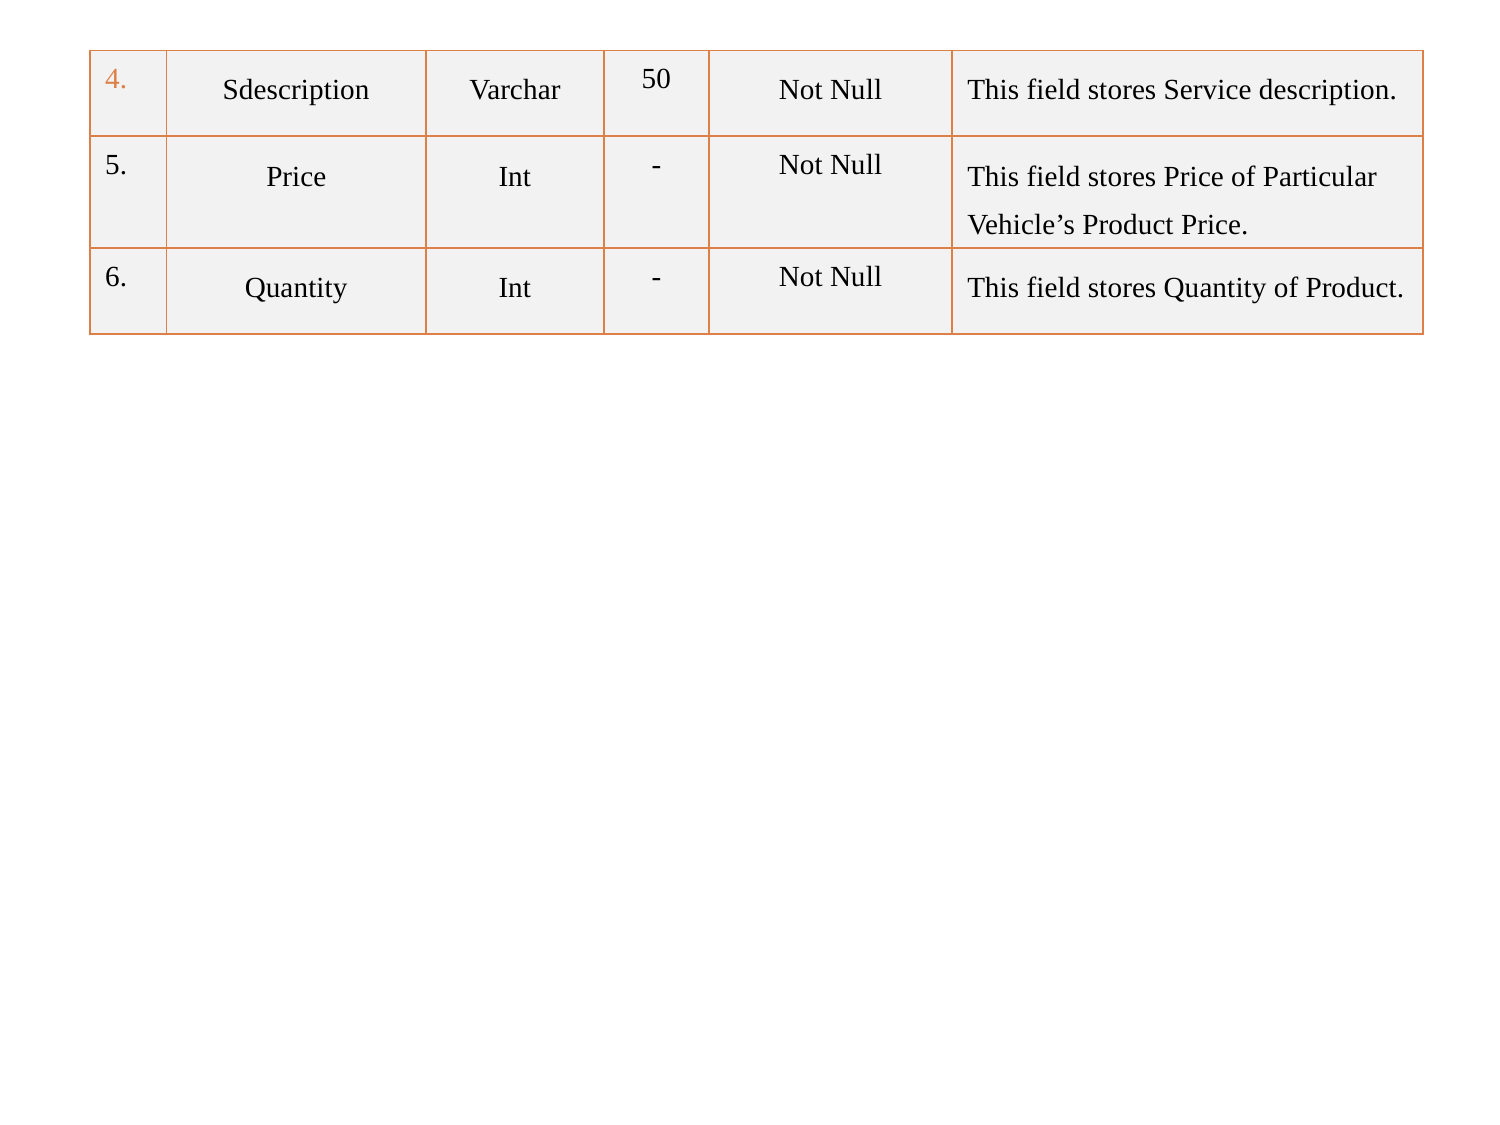

| 4. | Sdescription | Varchar | 50 | Not Null | This field stores Service description. |
| --- | --- | --- | --- | --- | --- |
| 5. | Price | Int | - | Not Null | This field stores Price of Particular Vehicle’s Product Price. |
| 6. | Quantity | Int | - | Not Null | This field stores Quantity of Product. |